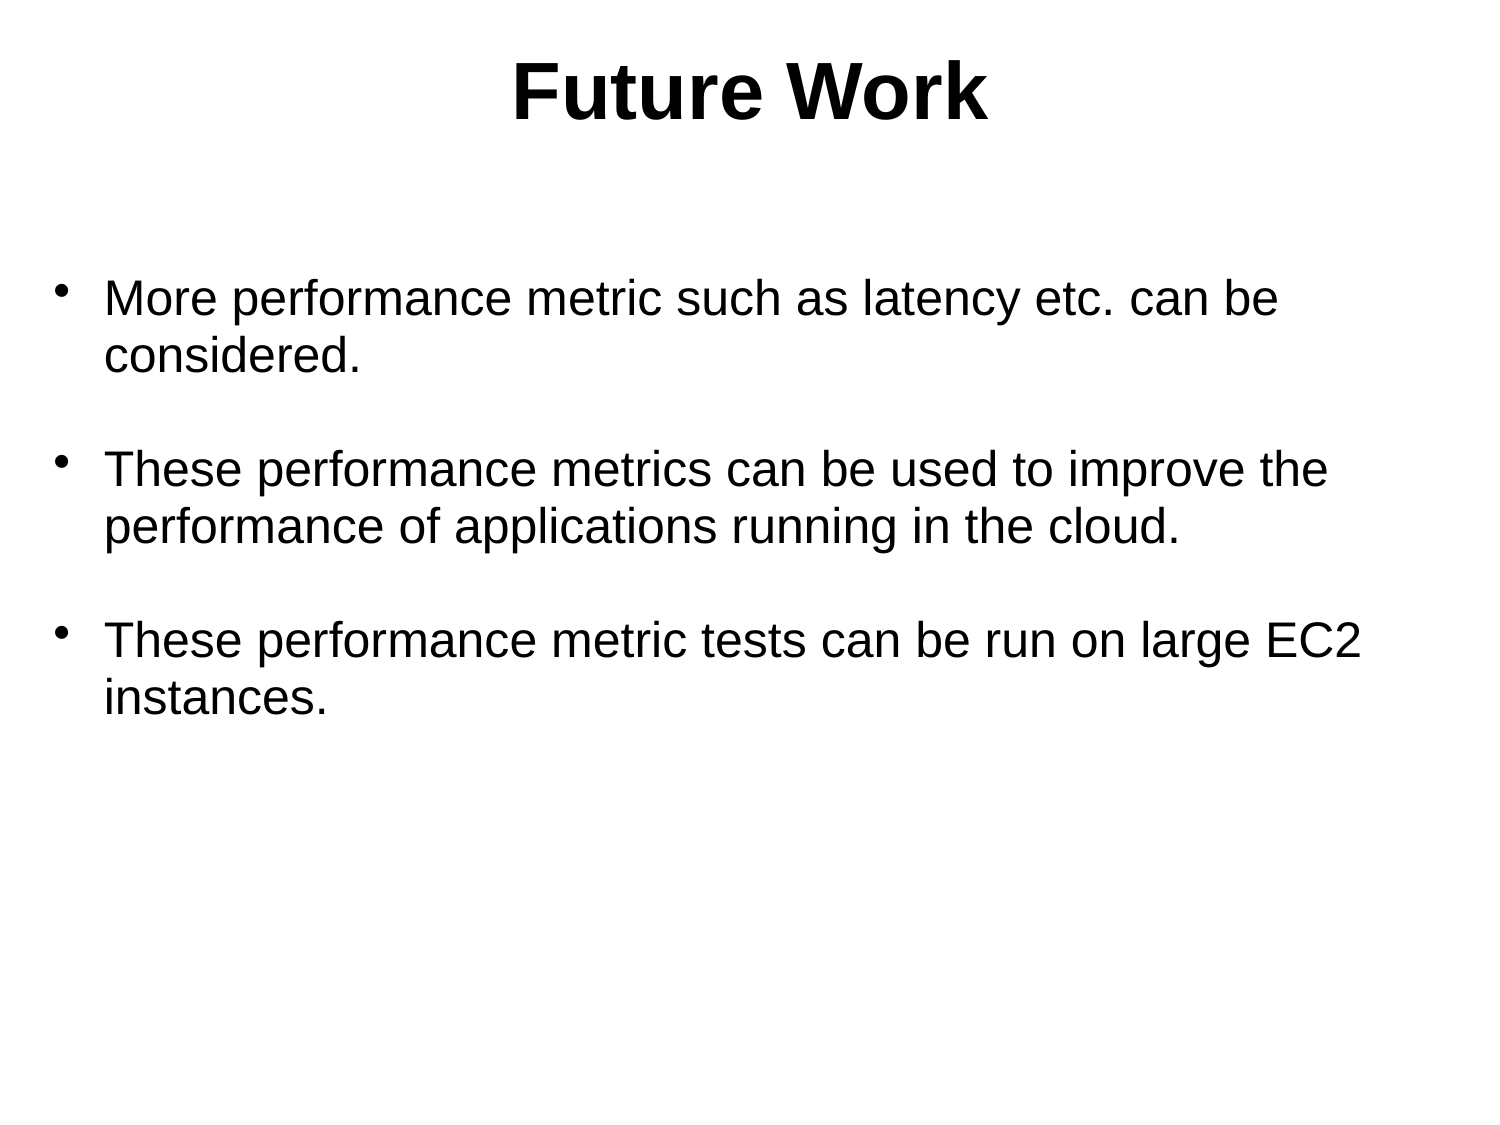

# Future Work
More performance metric such as latency etc. can be considered.

These performance metrics can be used to improve the performance of applications running in the cloud.

These performance metric tests can be run on large EC2 instances.